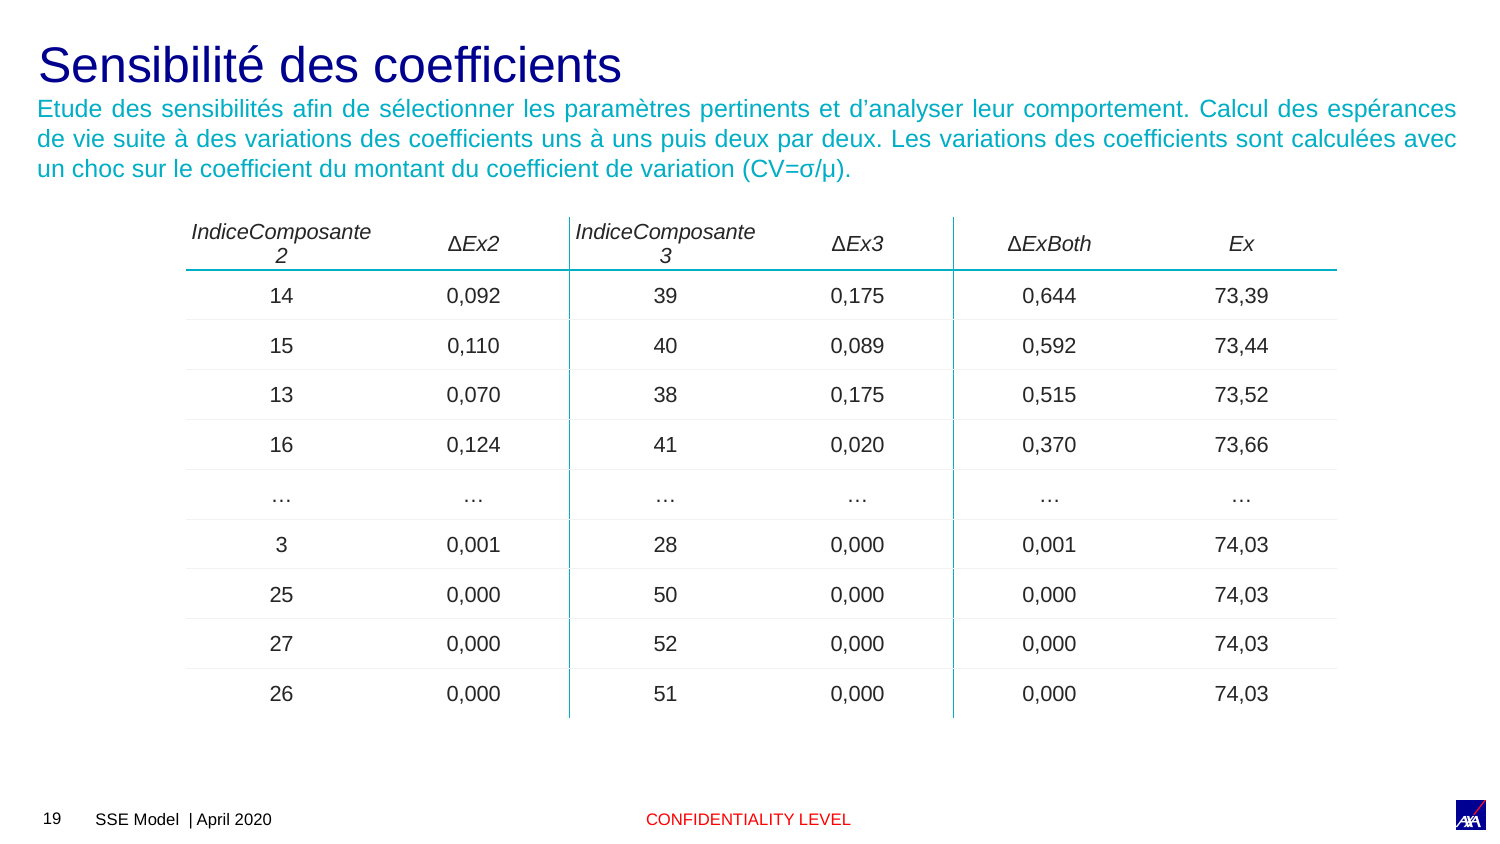

# Sensibilité des coefficients
Etude des sensibilités afin de sélectionner les paramètres pertinents et d’analyser leur comportement. Calcul des espérances de vie suite à des variations des coefficients uns à uns puis deux par deux. Les variations des coefficients sont calculées avec un choc sur le coefficient du montant du coefficient de variation (CV=σ/μ).
| IndiceComposante2 | ΔEx2 | IndiceComposante3 | ΔEx3 | ΔExBoth | Ex |
| --- | --- | --- | --- | --- | --- |
| 14 | 0,092 | 39 | 0,175 | 0,644 | 73,39 |
| 15 | 0,110 | 40 | 0,089 | 0,592 | 73,44 |
| 13 | 0,070 | 38 | 0,175 | 0,515 | 73,52 |
| 16 | 0,124 | 41 | 0,020 | 0,370 | 73,66 |
| … | … | … | … | … | … |
| 3 | 0,001 | 28 | 0,000 | 0,001 | 74,03 |
| 25 | 0,000 | 50 | 0,000 | 0,000 | 74,03 |
| 27 | 0,000 | 52 | 0,000 | 0,000 | 74,03 |
| 26 | 0,000 | 51 | 0,000 | 0,000 | 74,03 |
SSE Model  | April 2020
CONFIDENTIALITY LEVEL